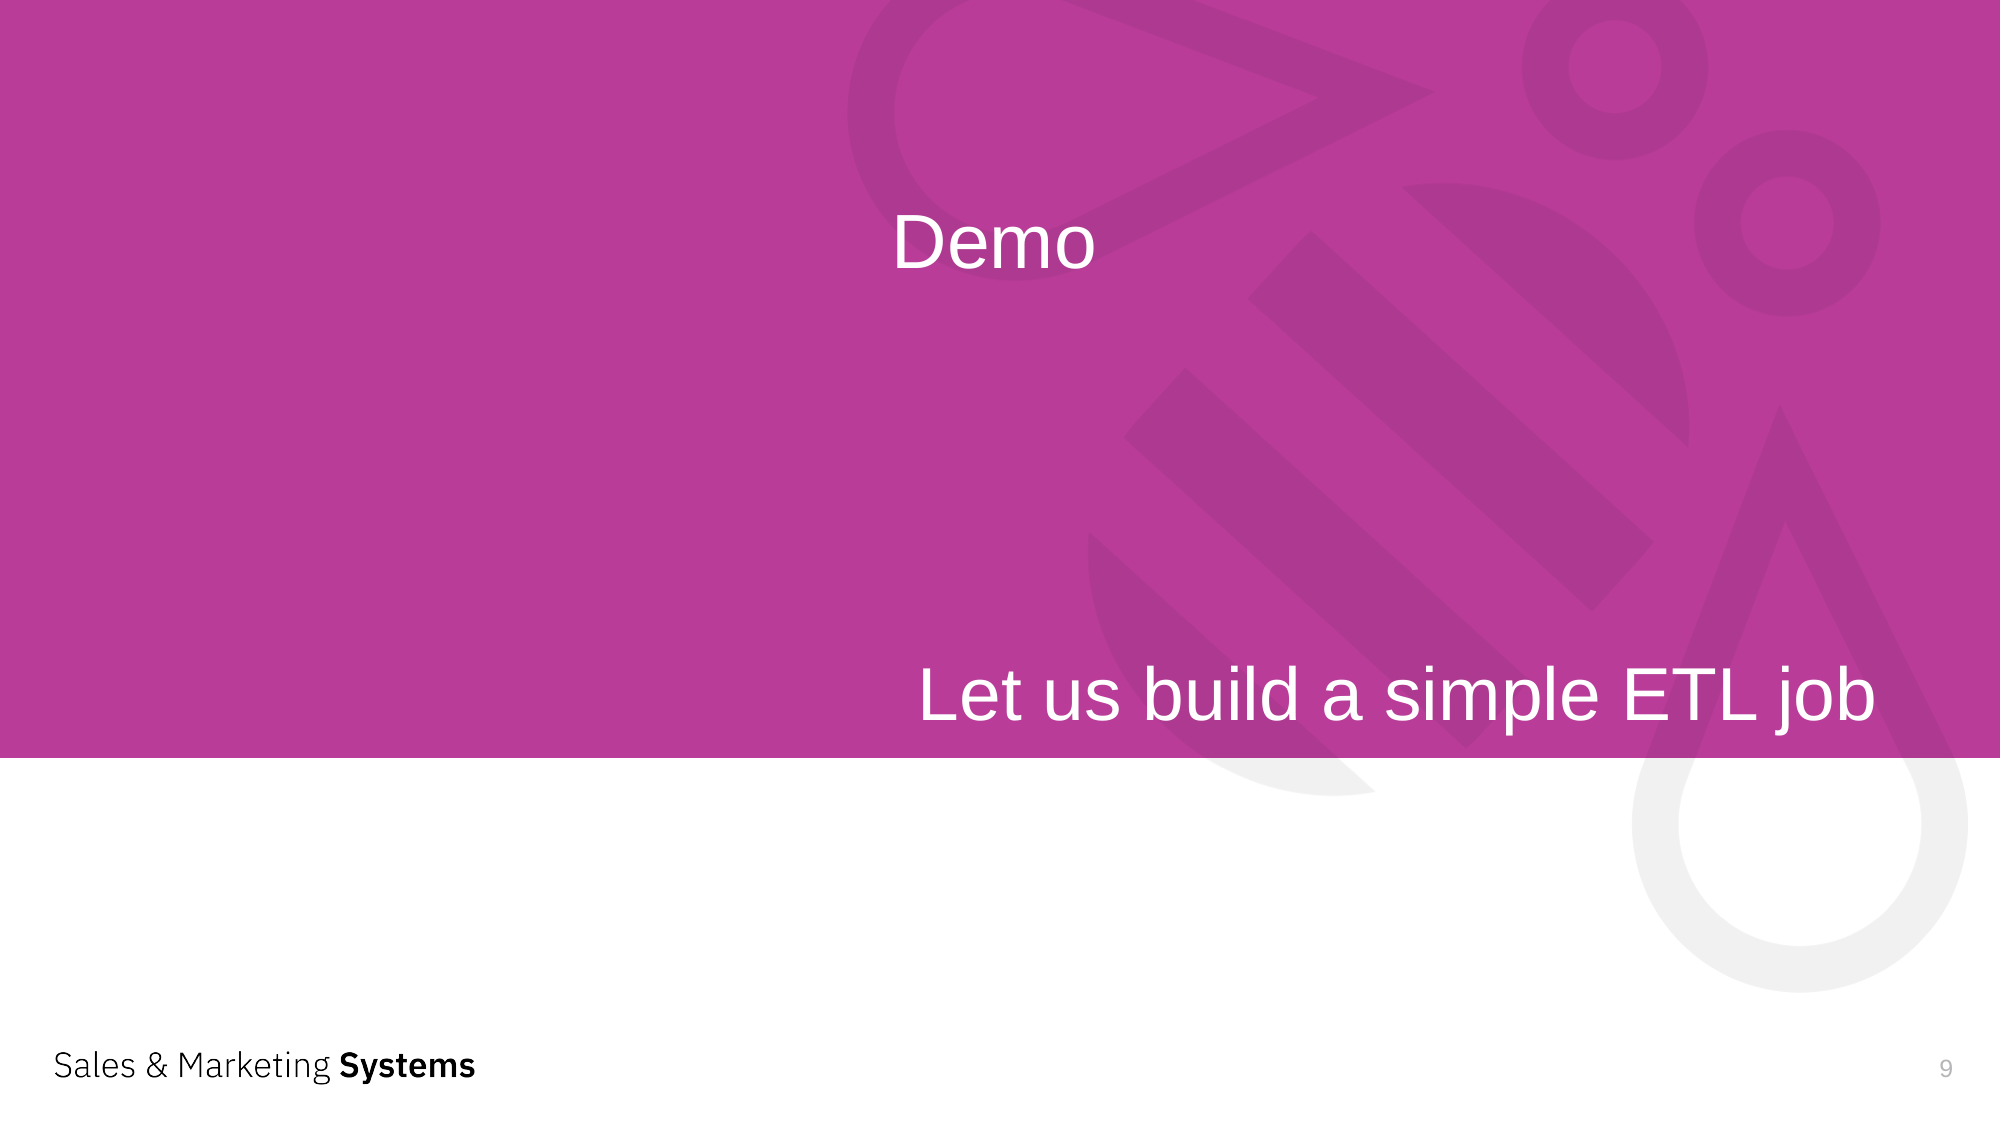

# Demo
Let us build a simple ETL job
9